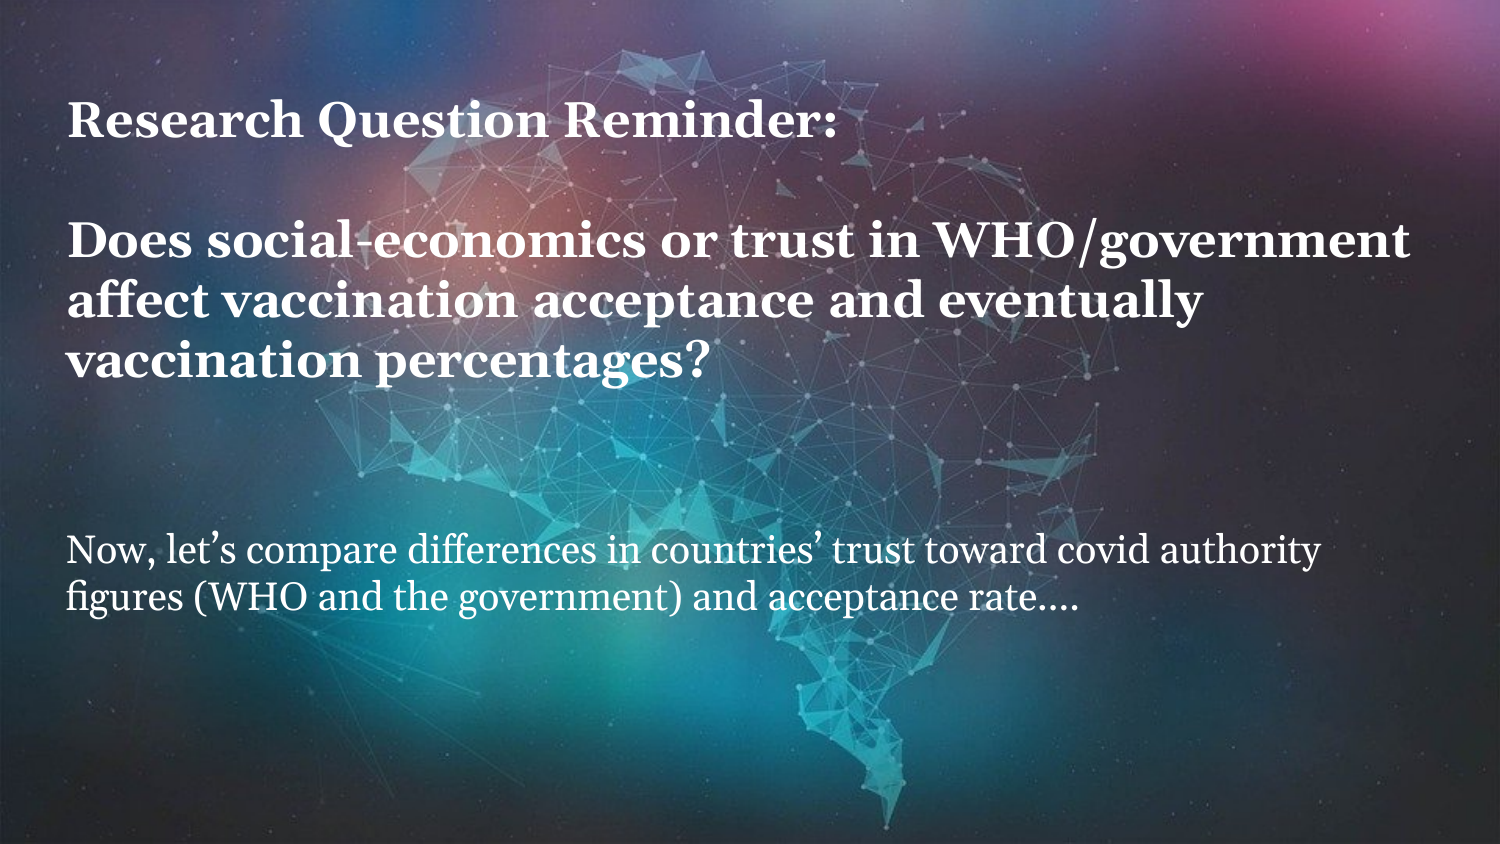

# Research Question Reminder:

Does social-economics or trust in WHO/government affect vaccination acceptance and eventually vaccination percentages?
Now, let’s compare differences in countries’ trust toward covid authority figures (WHO and the government) and acceptance rate....